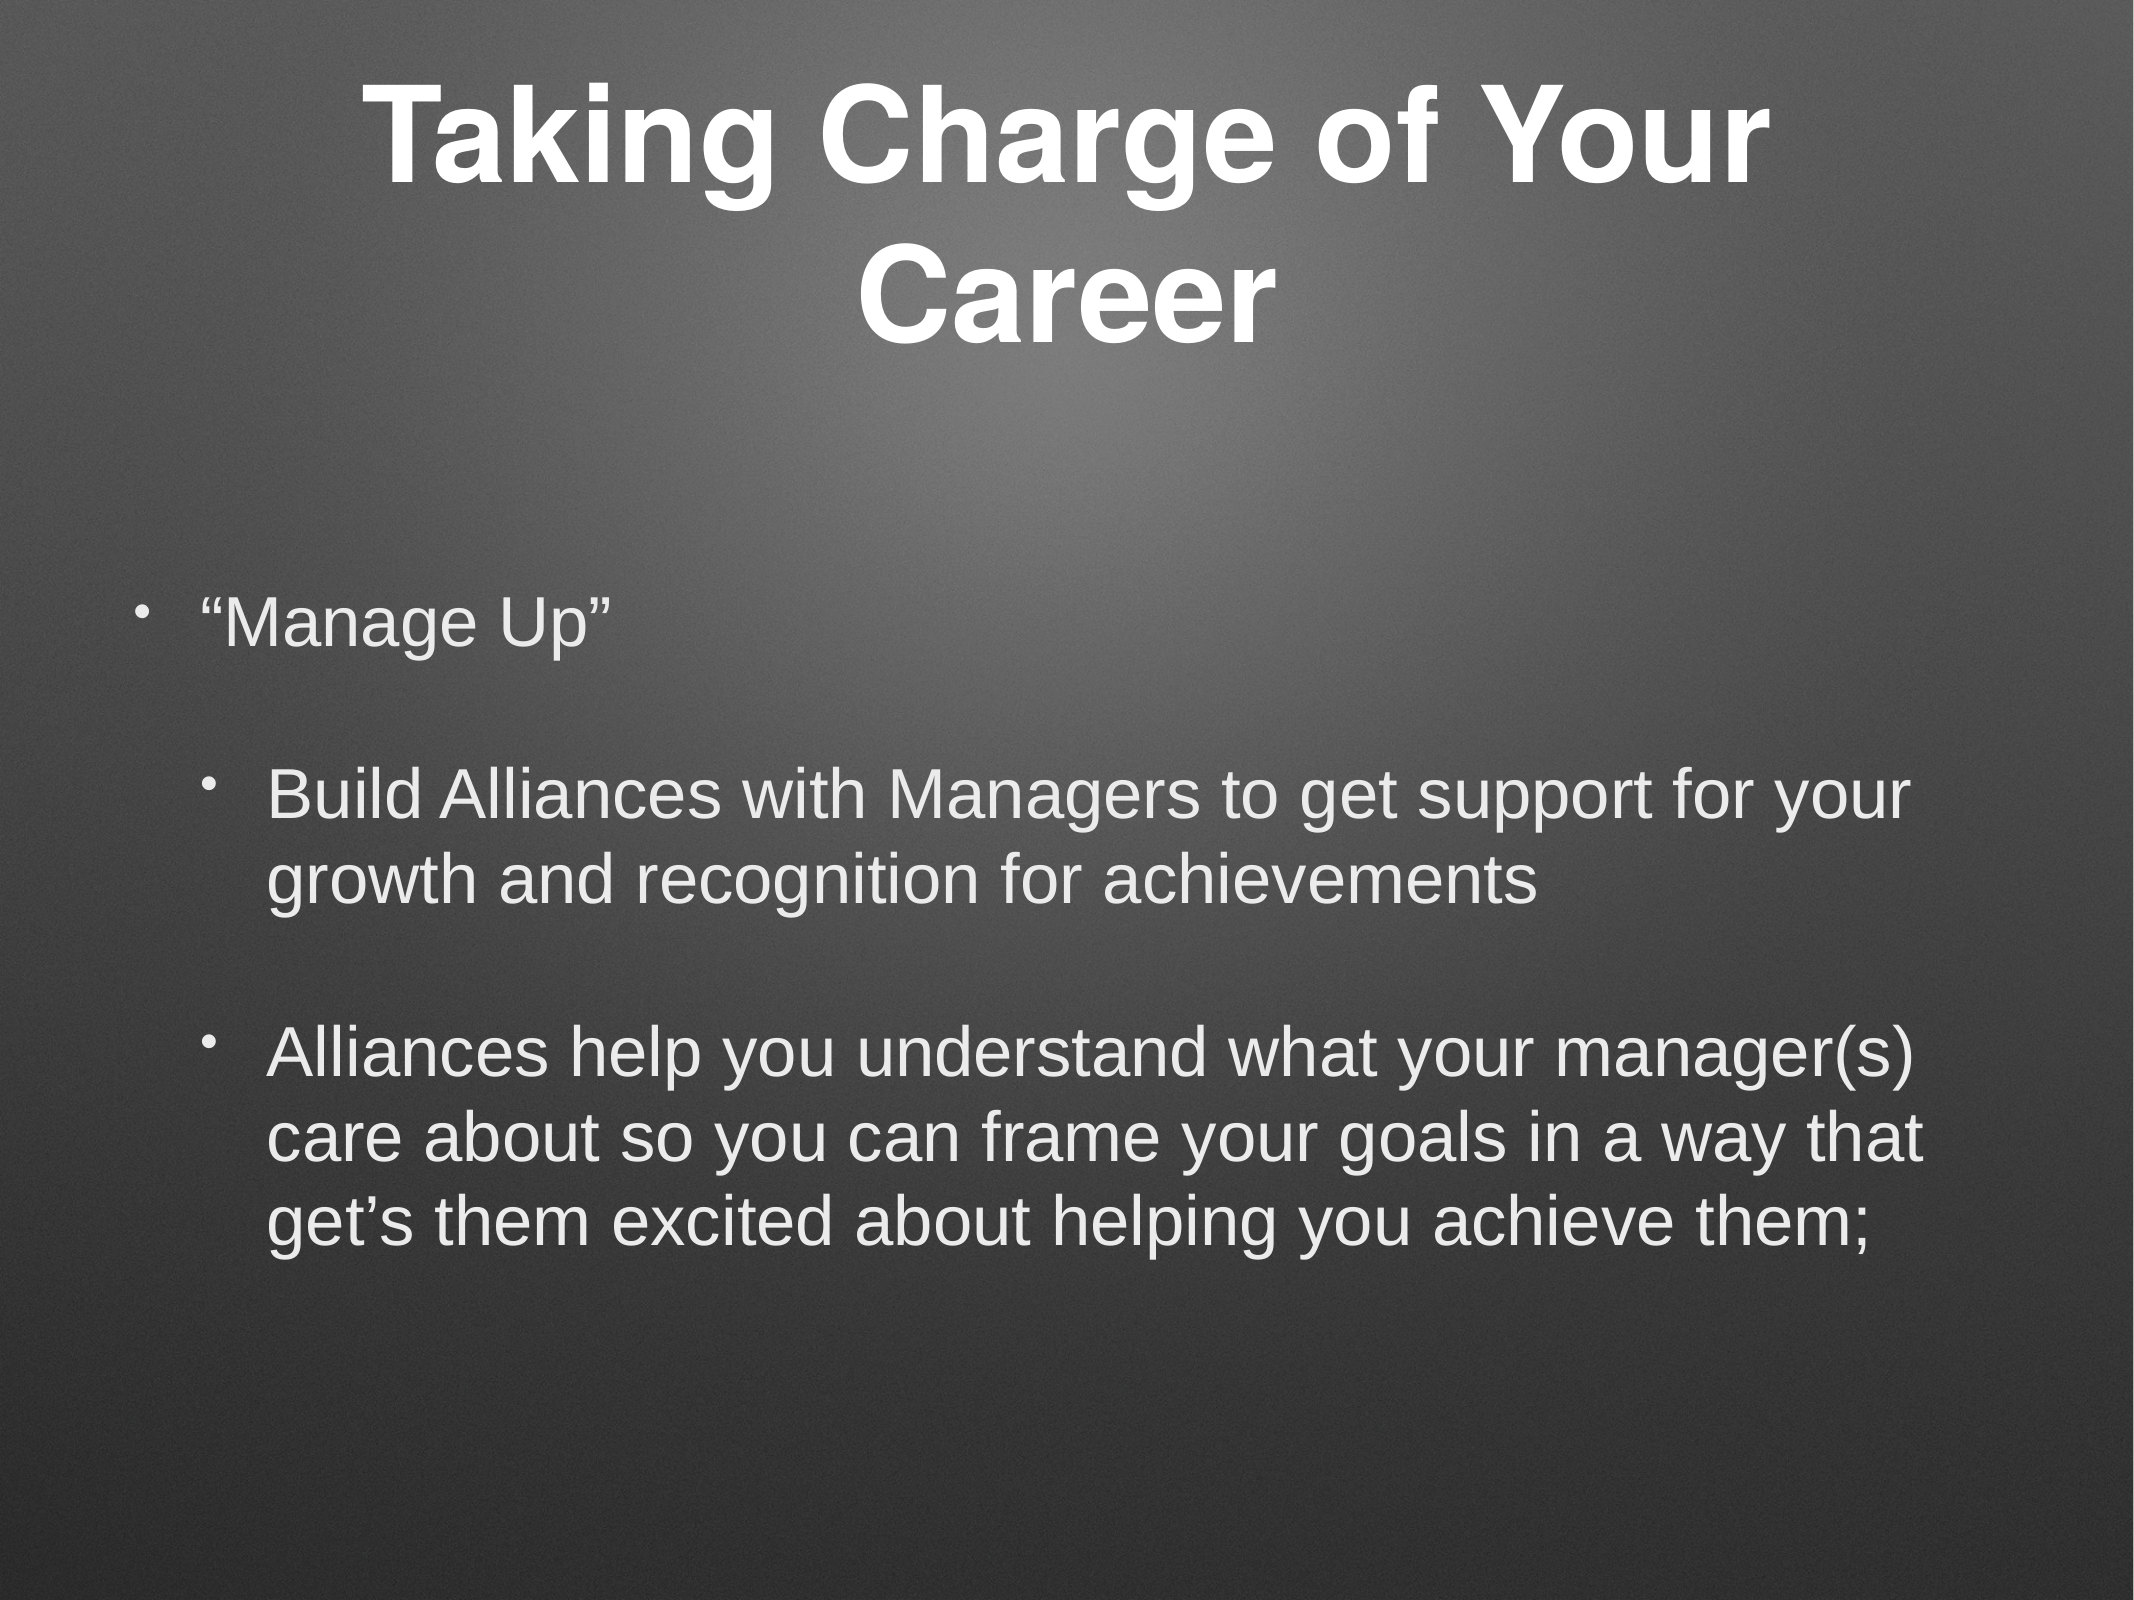

# Taking Charge of Your Career
“Manage Up”
Build Alliances with Managers to get support for your growth and recognition for achievements
Alliances help you understand what your manager(s) care about so you can frame your goals in a way that get’s them excited about helping you achieve them;